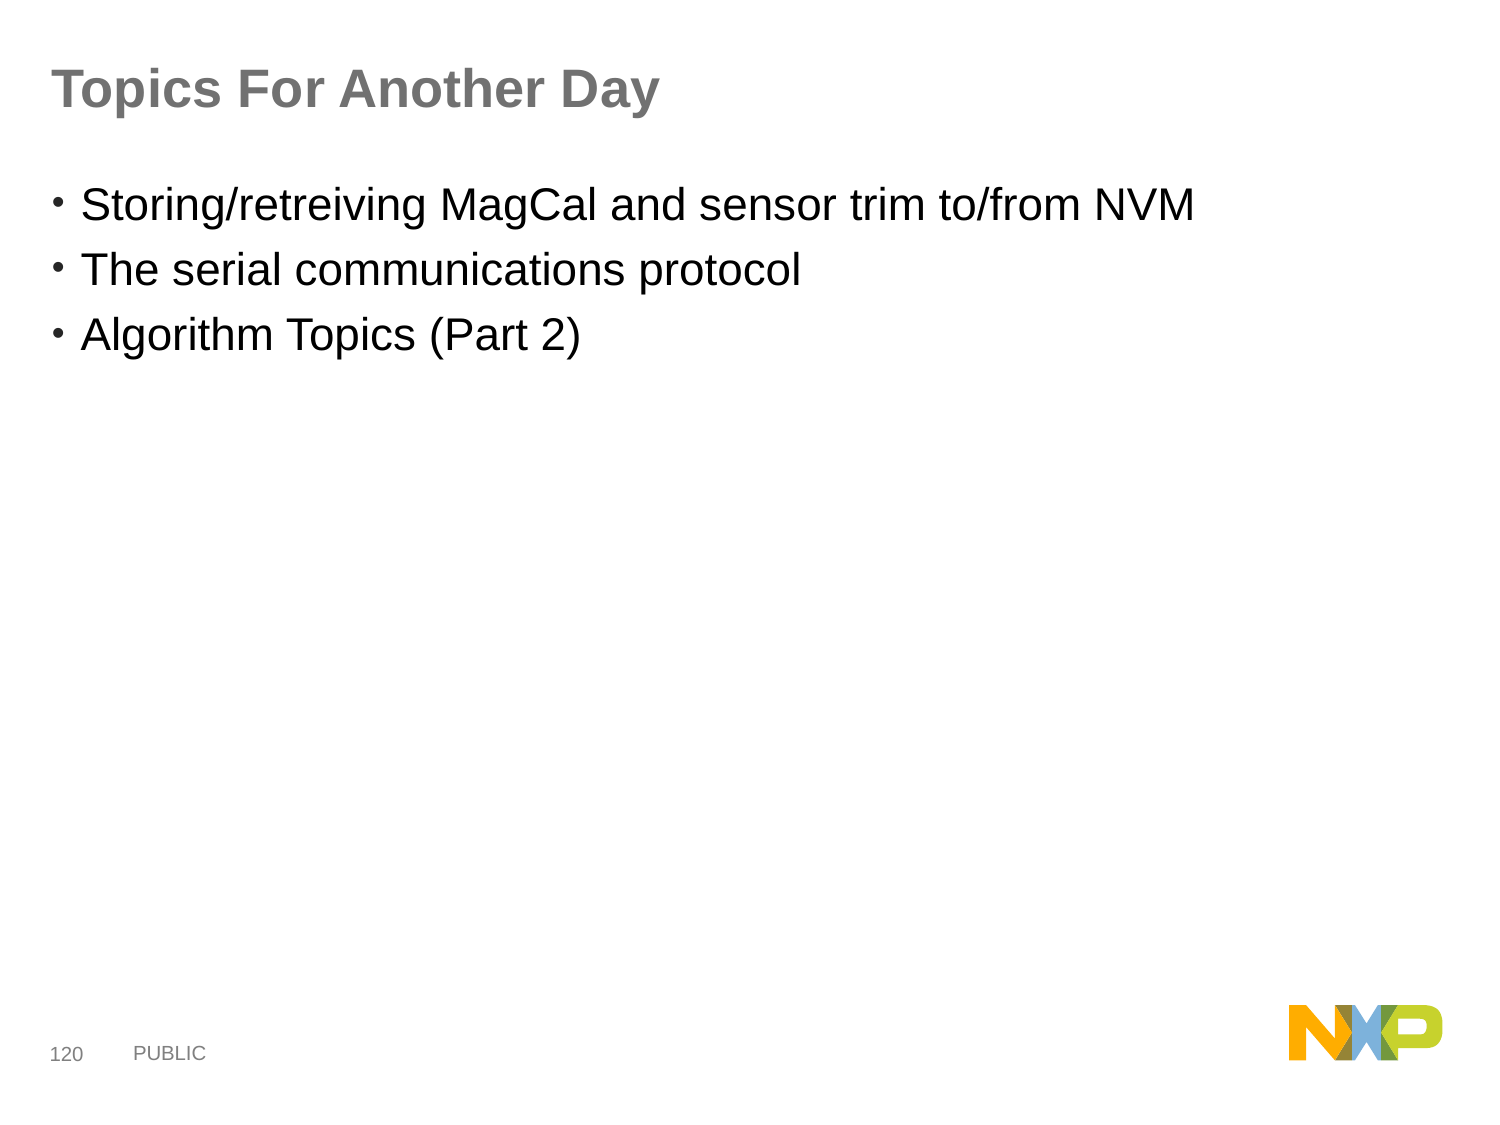

# Topics For Another Day
Storing/retreiving MagCal and sensor trim to/from NVM
The serial communications protocol
Algorithm Topics (Part 2)